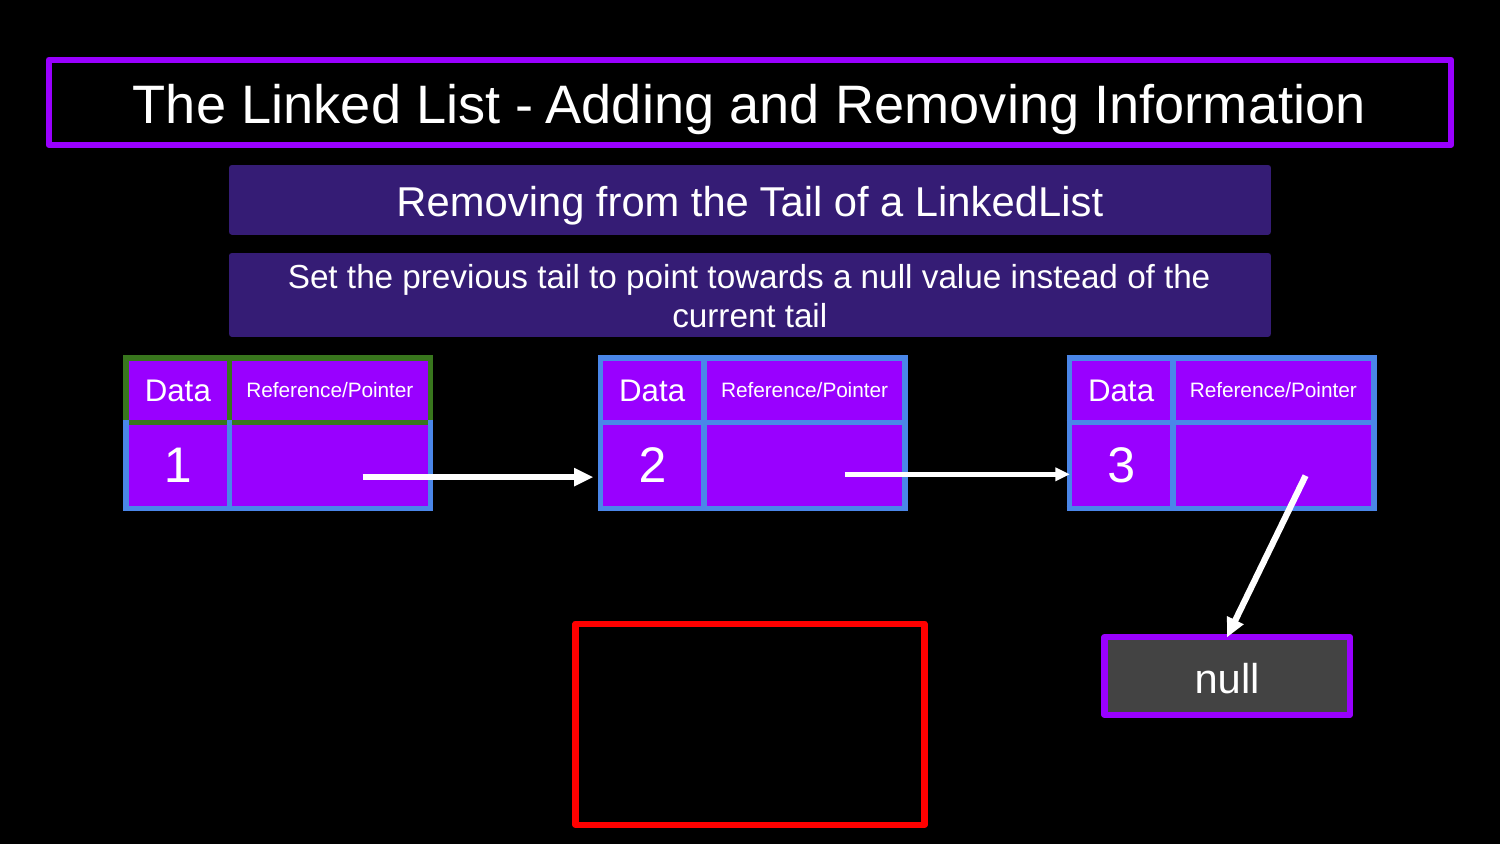

# The Linked List - Adding and Removing Information
Removing from the Tail of a LinkedList
Set the previous tail to point towards a null value instead of the current tail
| Data | Reference/Pointer |
| --- | --- |
| 1 |  |
| Data | Reference/Pointer |
| --- | --- |
| 2 |  |
| Data | Reference/Pointer |
| --- | --- |
| 3 |  |

null